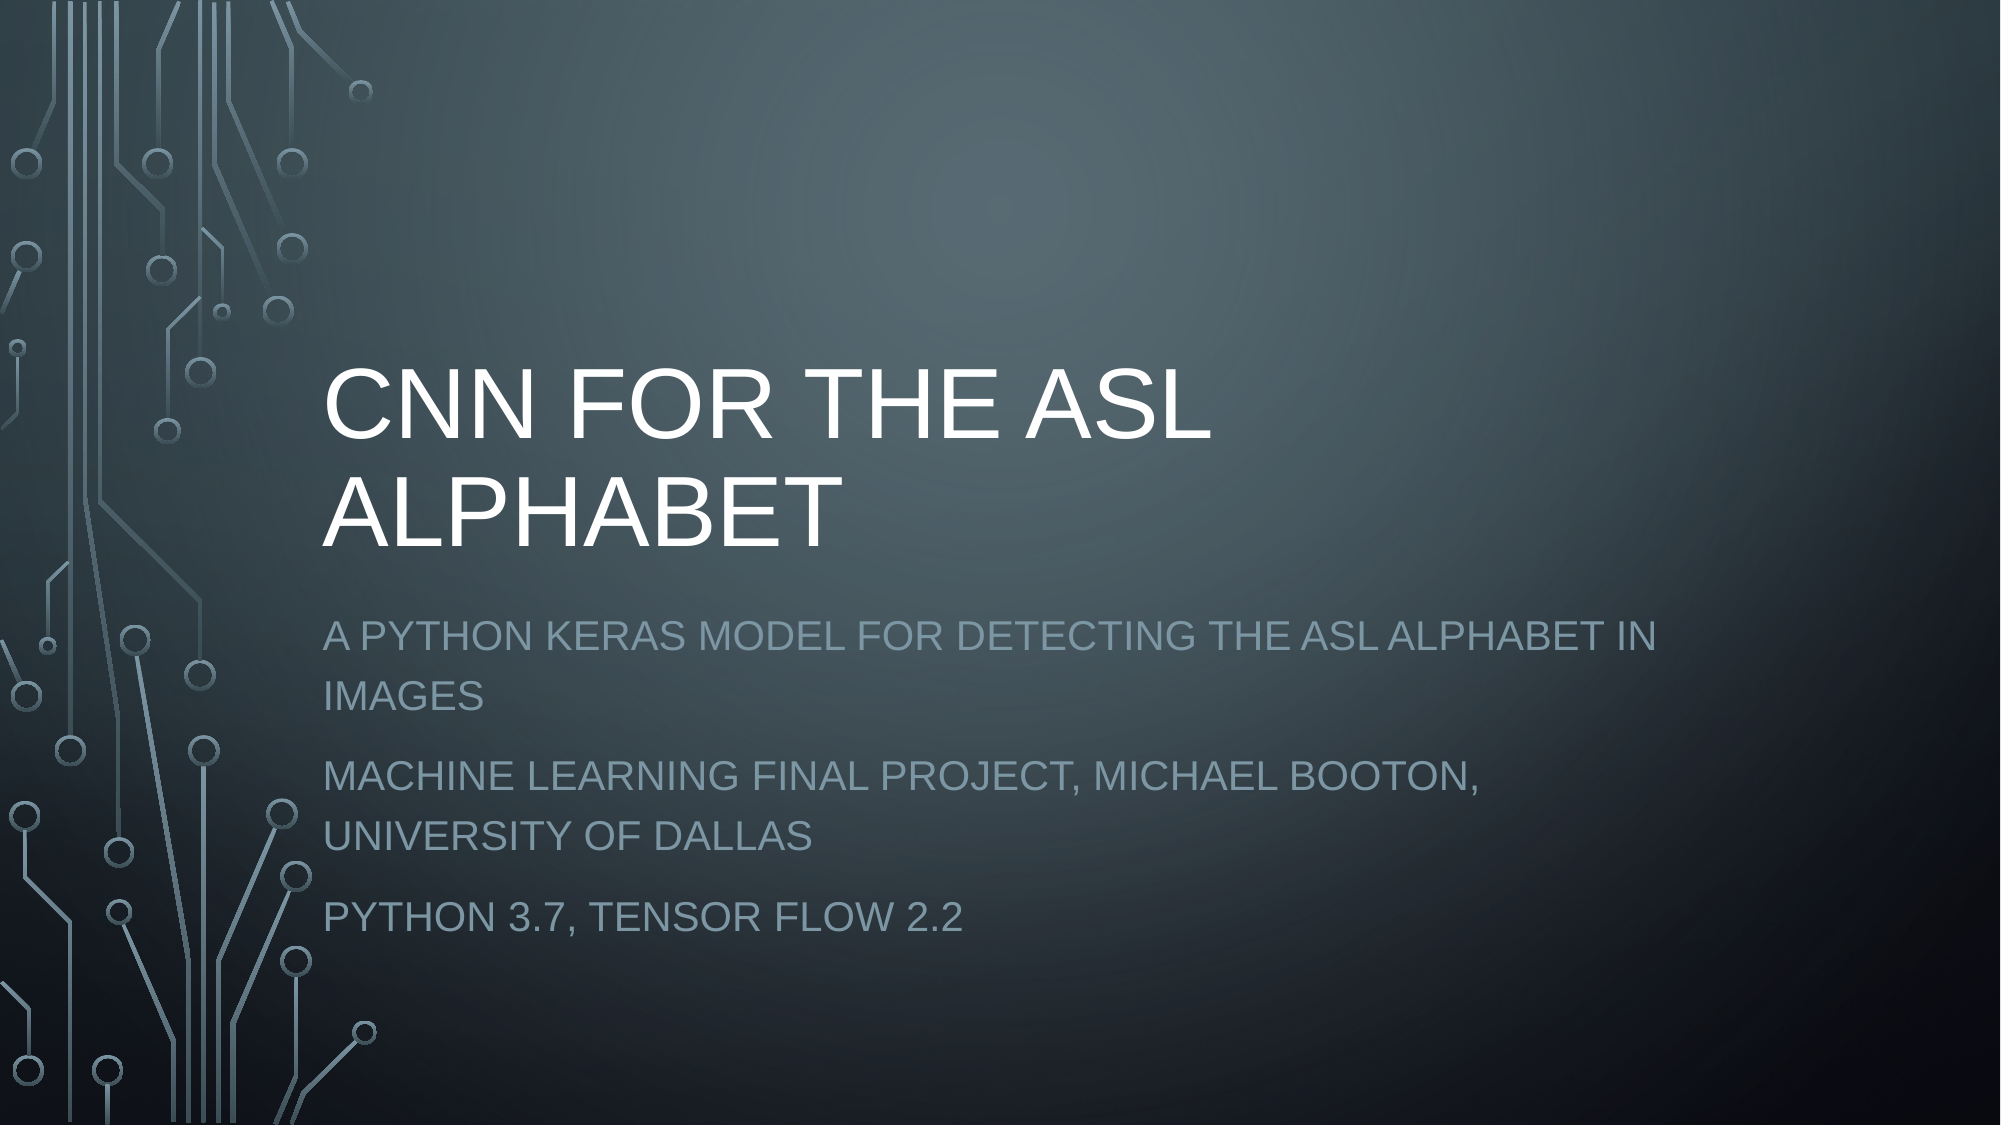

# CNN for the ASL Alphabet
A Python Keras model for detecting the ASL Alphabet in images
Machine learning Final Project, Michael Booton, University of Dallas
Python 3.7, Tensor flow 2.2